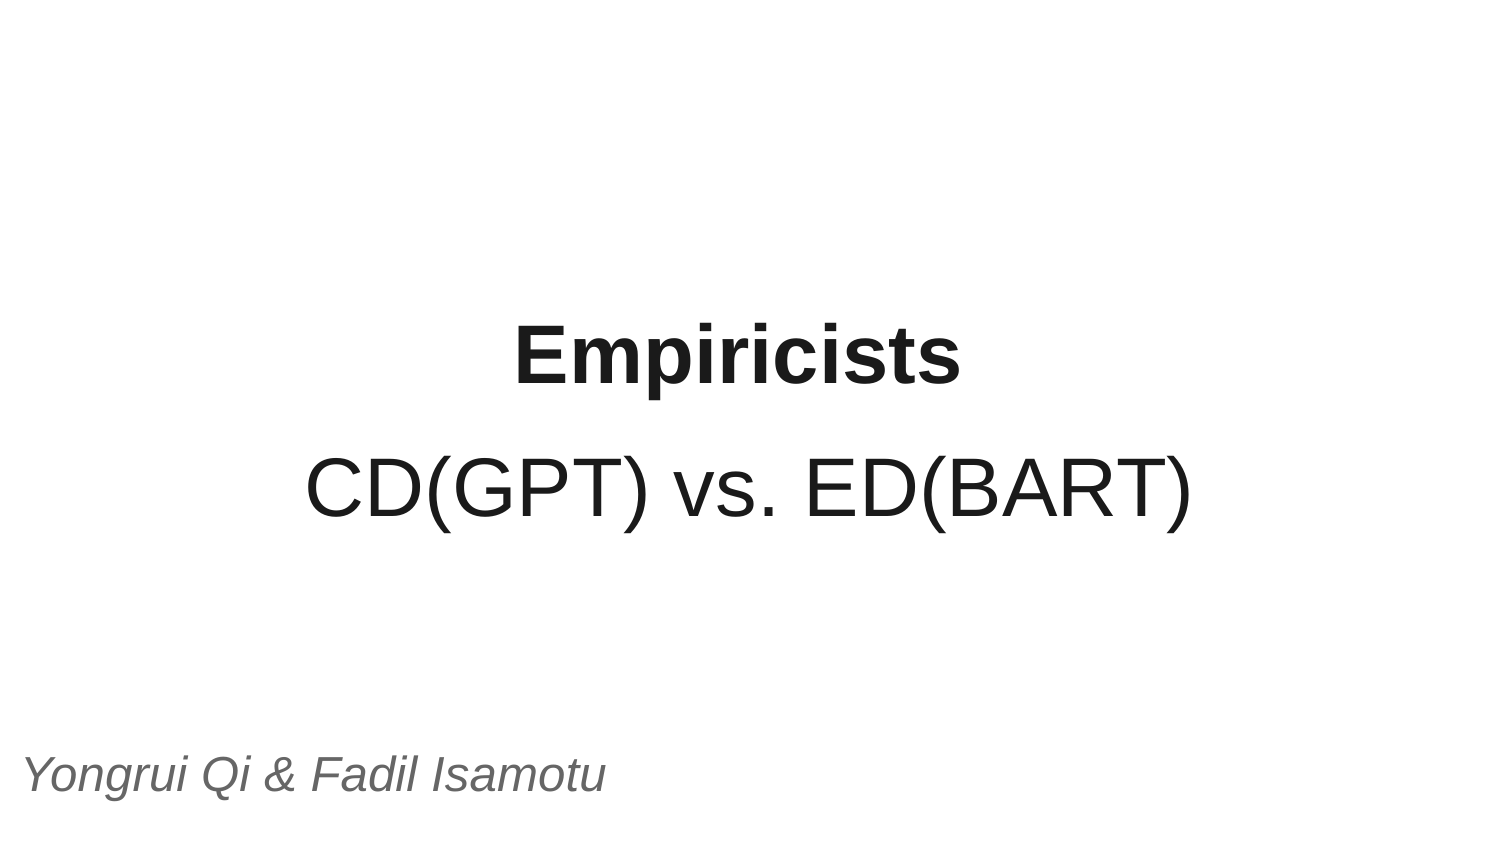

# Empiricists
CD(GPT) vs. ED(BART)
Yongrui Qi & Fadil Isamotu